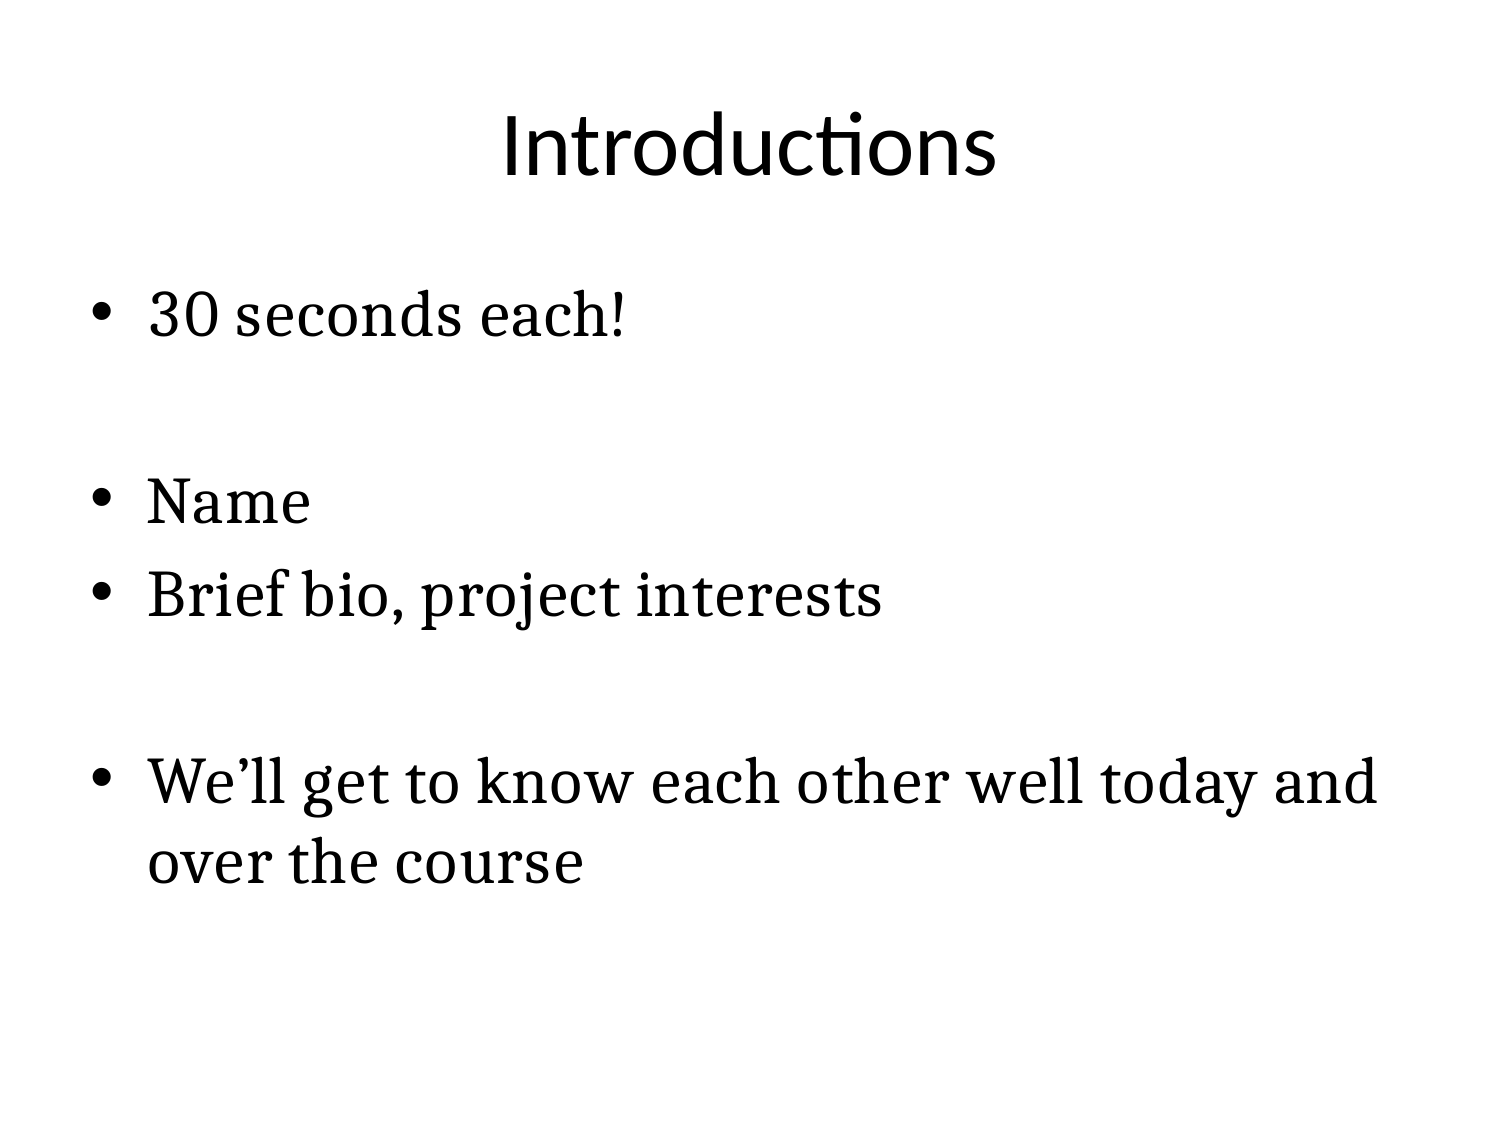

# Introductions
30 seconds each!

Name
Brief bio, project interests

We’ll get to know each other well today and over the course